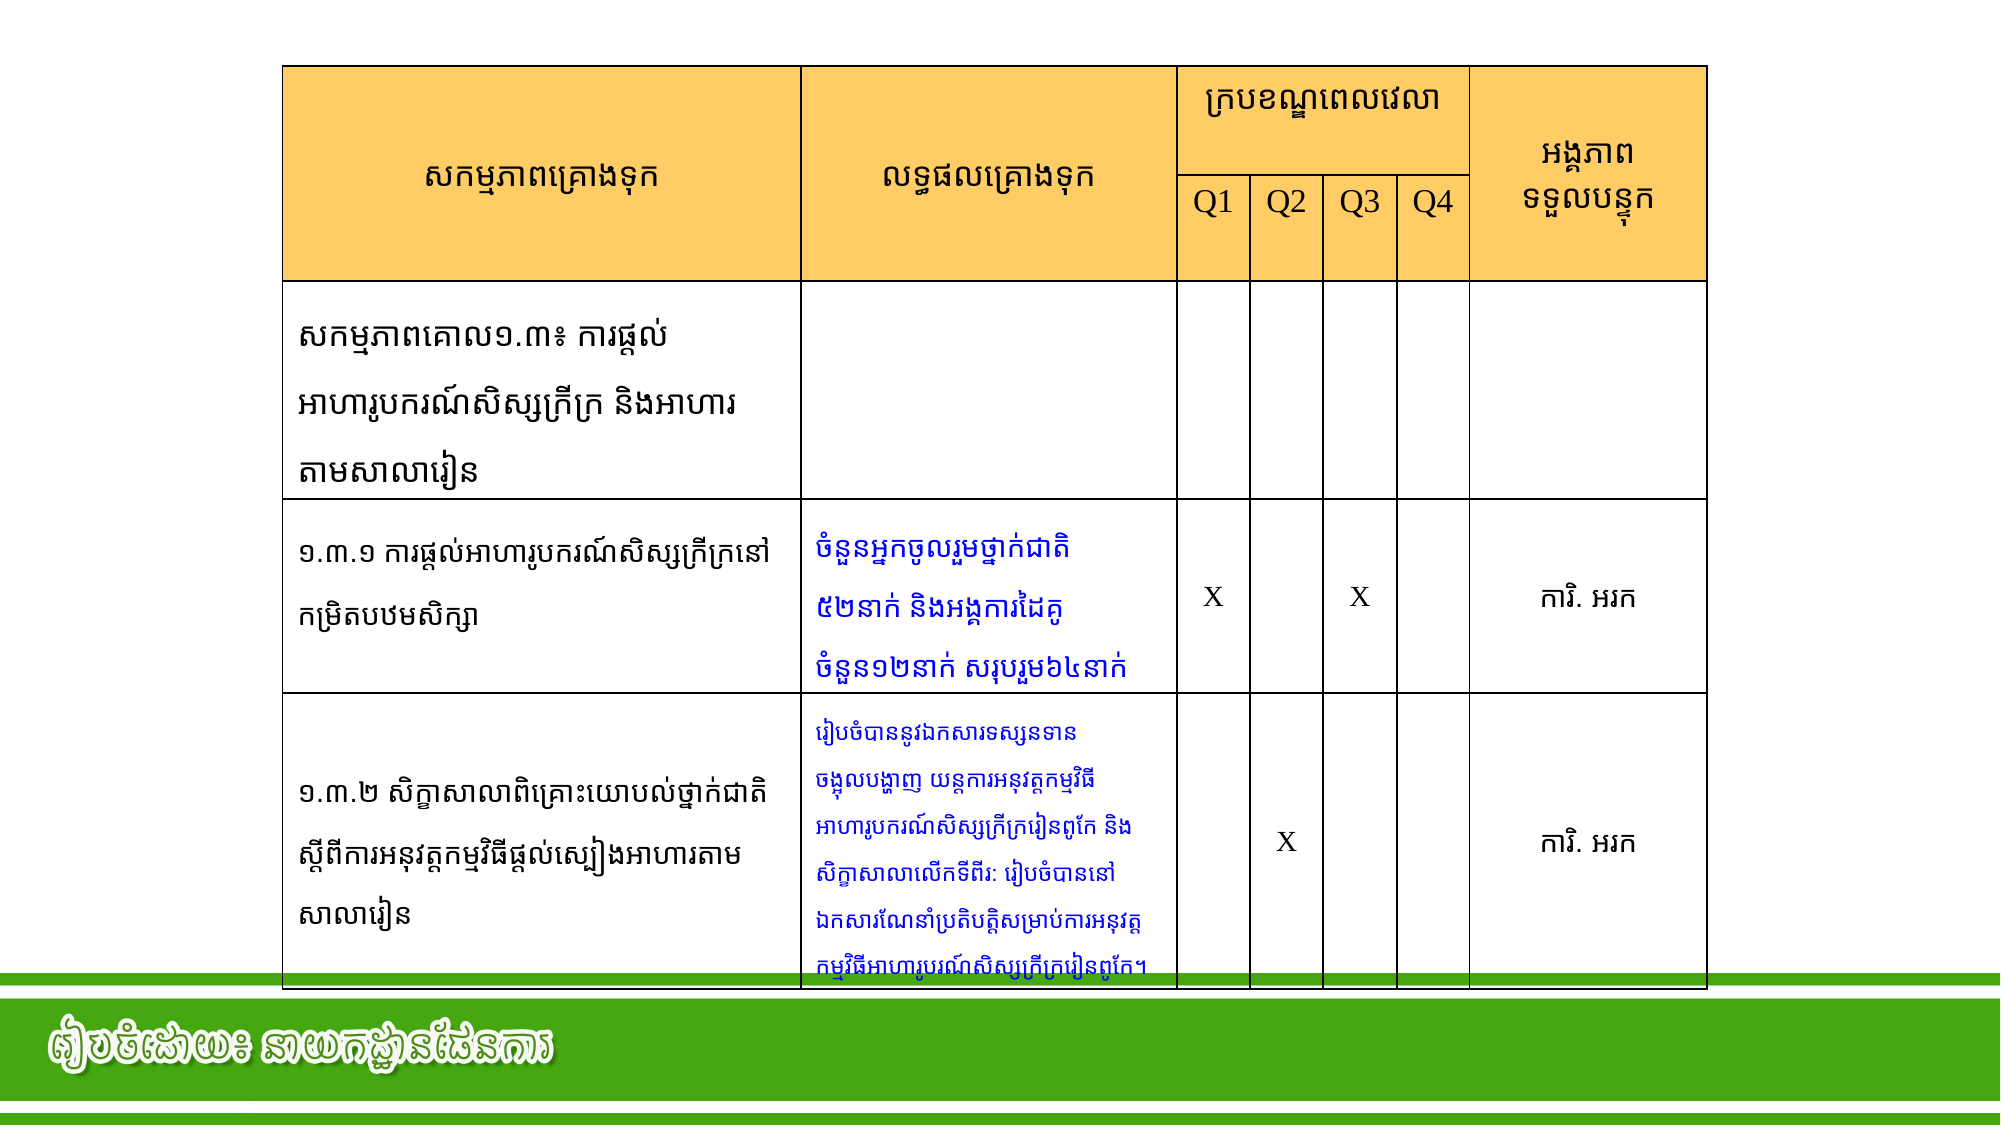

| សកម្មភាពគ្រោងទុក | លទ្ធផលគ្រោងទុក | ក្របខណ្ឌពេលវេលា |  |  |  | អង្គភាពទទួលបន្ទុក |
| --- | --- | --- | --- | --- | --- | --- |
|  |  | Q1 | Q2 | Q3 | Q4 |  |
| សកម្មភាពគោល១.៣៖ ការផ្តល់អាហារូបករណ៍សិស្សក្រីក្រ និងអាហារតាមសាលារៀន |  |  |  |  |  |  |
| ១.៣.១ ការផ្តល់អាហារូបករណ៍សិស្សក្រីក្រនៅកម្រិតបឋមសិក្សា | ចំនួនអ្នកចូលរួមថ្នាក់ជាតិ ៥២នាក់ និងអង្គការដៃគូ ចំនួន១២នាក់ សរុបរួម៦៤នាក់ | X |  | X |  | ការិ. អរក |
| ១.៣.២ សិក្ខាសាលាពិគ្រោះយោបល់ថ្នាក់ជាតិស្តីពីការអនុវត្តកម្មវិធីផ្តល់ស្បៀងអាហារតាមសាលារៀន | រៀបចំបាននូវឯកសារទស្សនទានចង្អុលបង្ហាញ យន្តការអនុវត្តកម្មវិធីអាហារូបករណ៍សិស្សក្រីក្ររៀនពូកែ និងសិក្ខាសាលាលើកទីពីរ: រៀបចំបាននៅឯកសារណែនាំប្រតិបត្តិសម្រាប់ការអនុវត្តកម្មវិធីអាហារូបរណ៍សិស្សក្រីក្ររៀនពូកែ។ |  | X |  |  | ការិ. អរក |